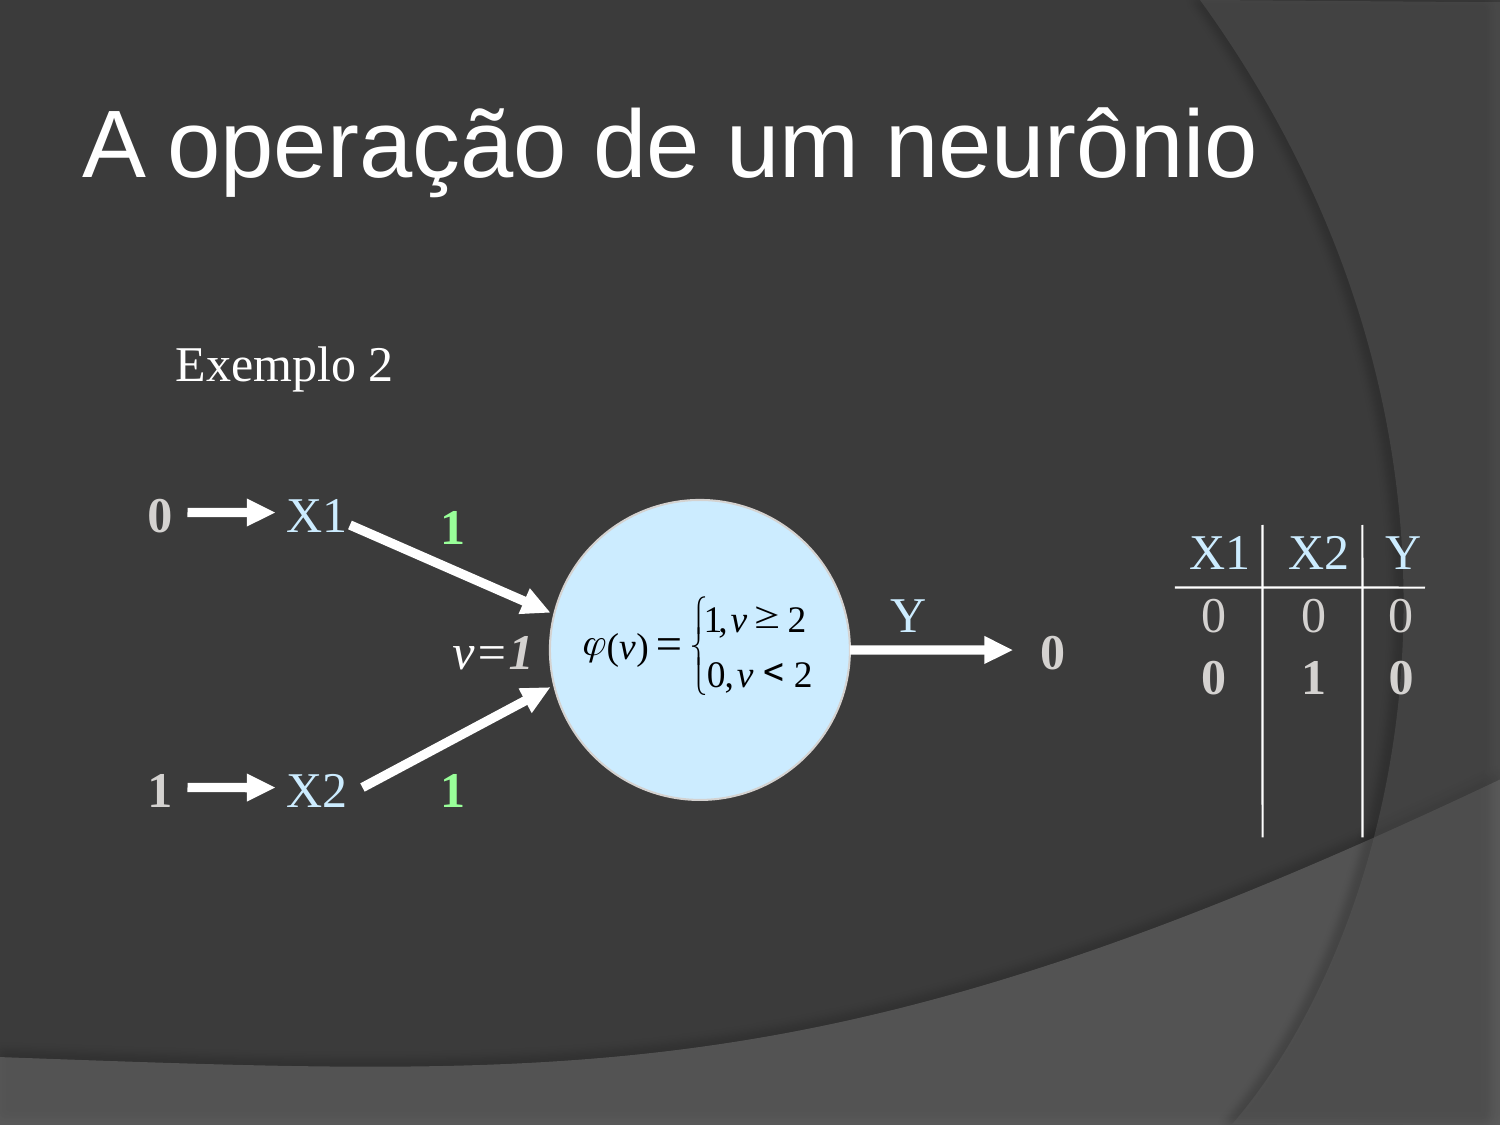

# A operação de um neurônio
Exemplo 2
0

1

X1
1

Y
≥

1
,
v
2
ϕ
=
(
v
)

<
0
,
v
2

X2
1
X1   X2   Y

0      0     0
v=1
0
0      1     0